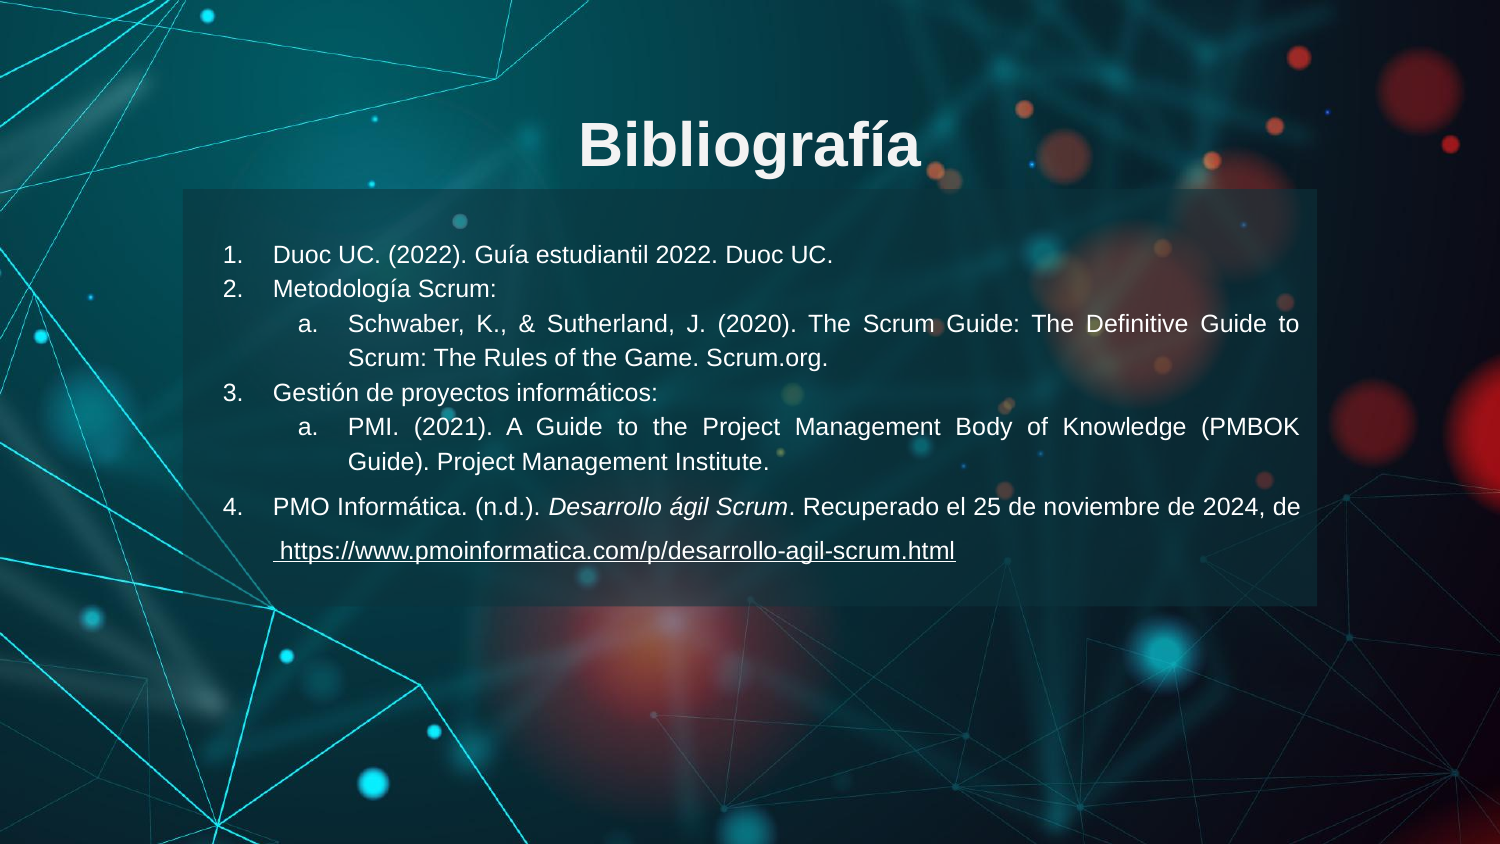

# Bibliografía

Duoc UC. (2022). Guía estudiantil 2022. Duoc UC.
Metodología Scrum:
Schwaber, K., & Sutherland, J. (2020). The Scrum Guide: The Definitive Guide to Scrum: The Rules of the Game. Scrum.org.
Gestión de proyectos informáticos:
PMI. (2021). A Guide to the Project Management Body of Knowledge (PMBOK Guide). Project Management Institute.
PMO Informática. (n.d.). Desarrollo ágil Scrum. Recuperado el 25 de noviembre de 2024, de https://www.pmoinformatica.com/p/desarrollo-agil-scrum.html